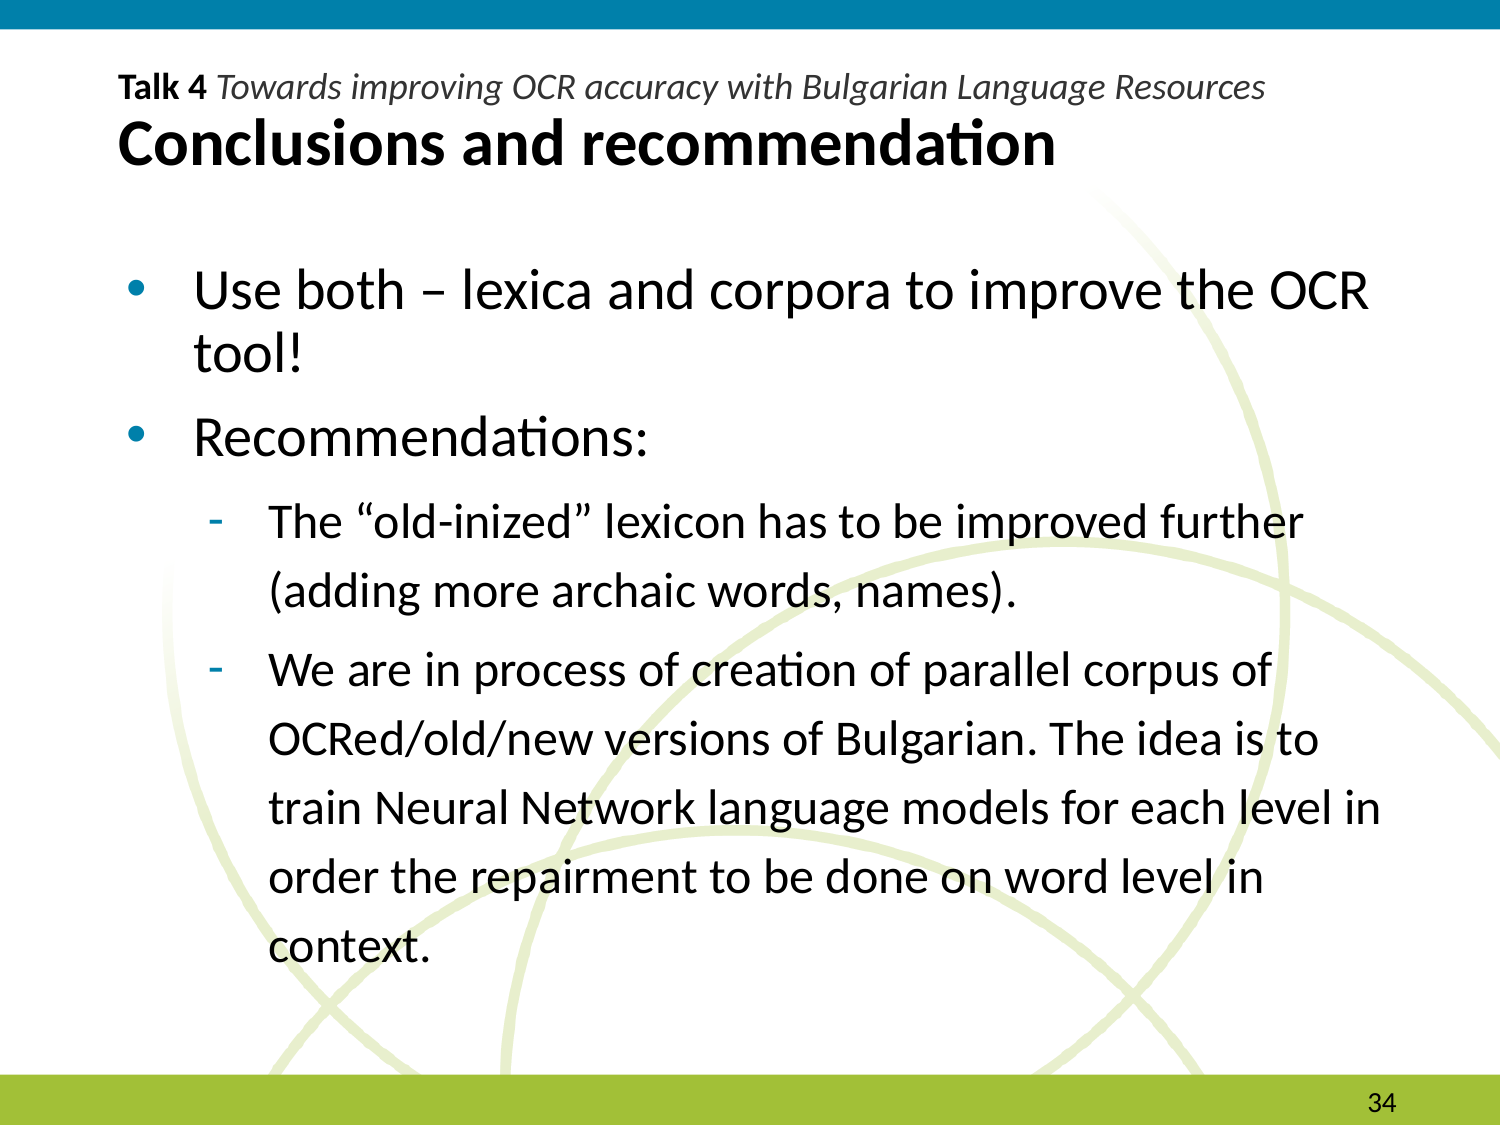

# Talk 4 Towards improving OCR accuracy with Bulgarian Language Resources Conclusions and recommendation
Use both – lexica and corpora to improve the OCR tool!
Recommendations:
The “old-inized” lexicon has to be improved further (adding more archaic words, names).
We are in process of creation of parallel corpus of OCRed/old/new versions of Bulgarian. The idea is to train Neural Network language models for each level in order the repairment to be done on word level in context.
34